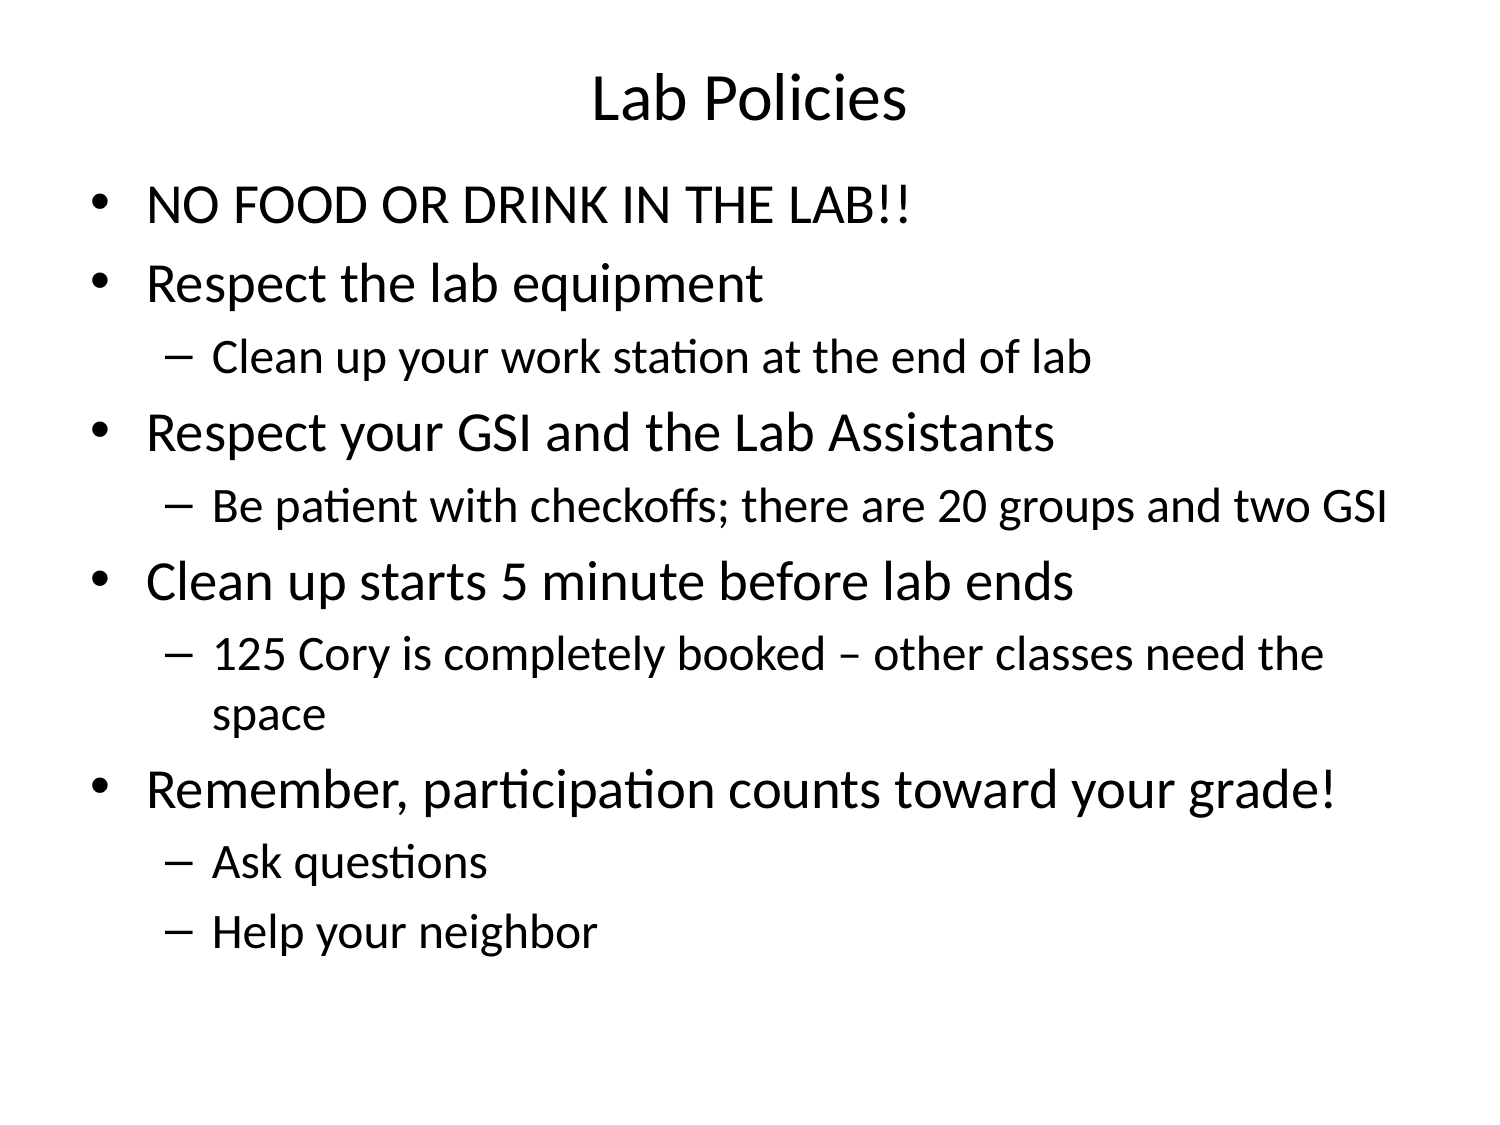

# Lab Policies
NO FOOD OR DRINK IN THE LAB!!
Respect the lab equipment
Clean up your work station at the end of lab
Respect your GSI and the Lab Assistants
Be patient with checkoffs; there are 20 groups and two GSI
Clean up starts 5 minute before lab ends
125 Cory is completely booked – other classes need the space
Remember, participation counts toward your grade!
Ask questions
Help your neighbor